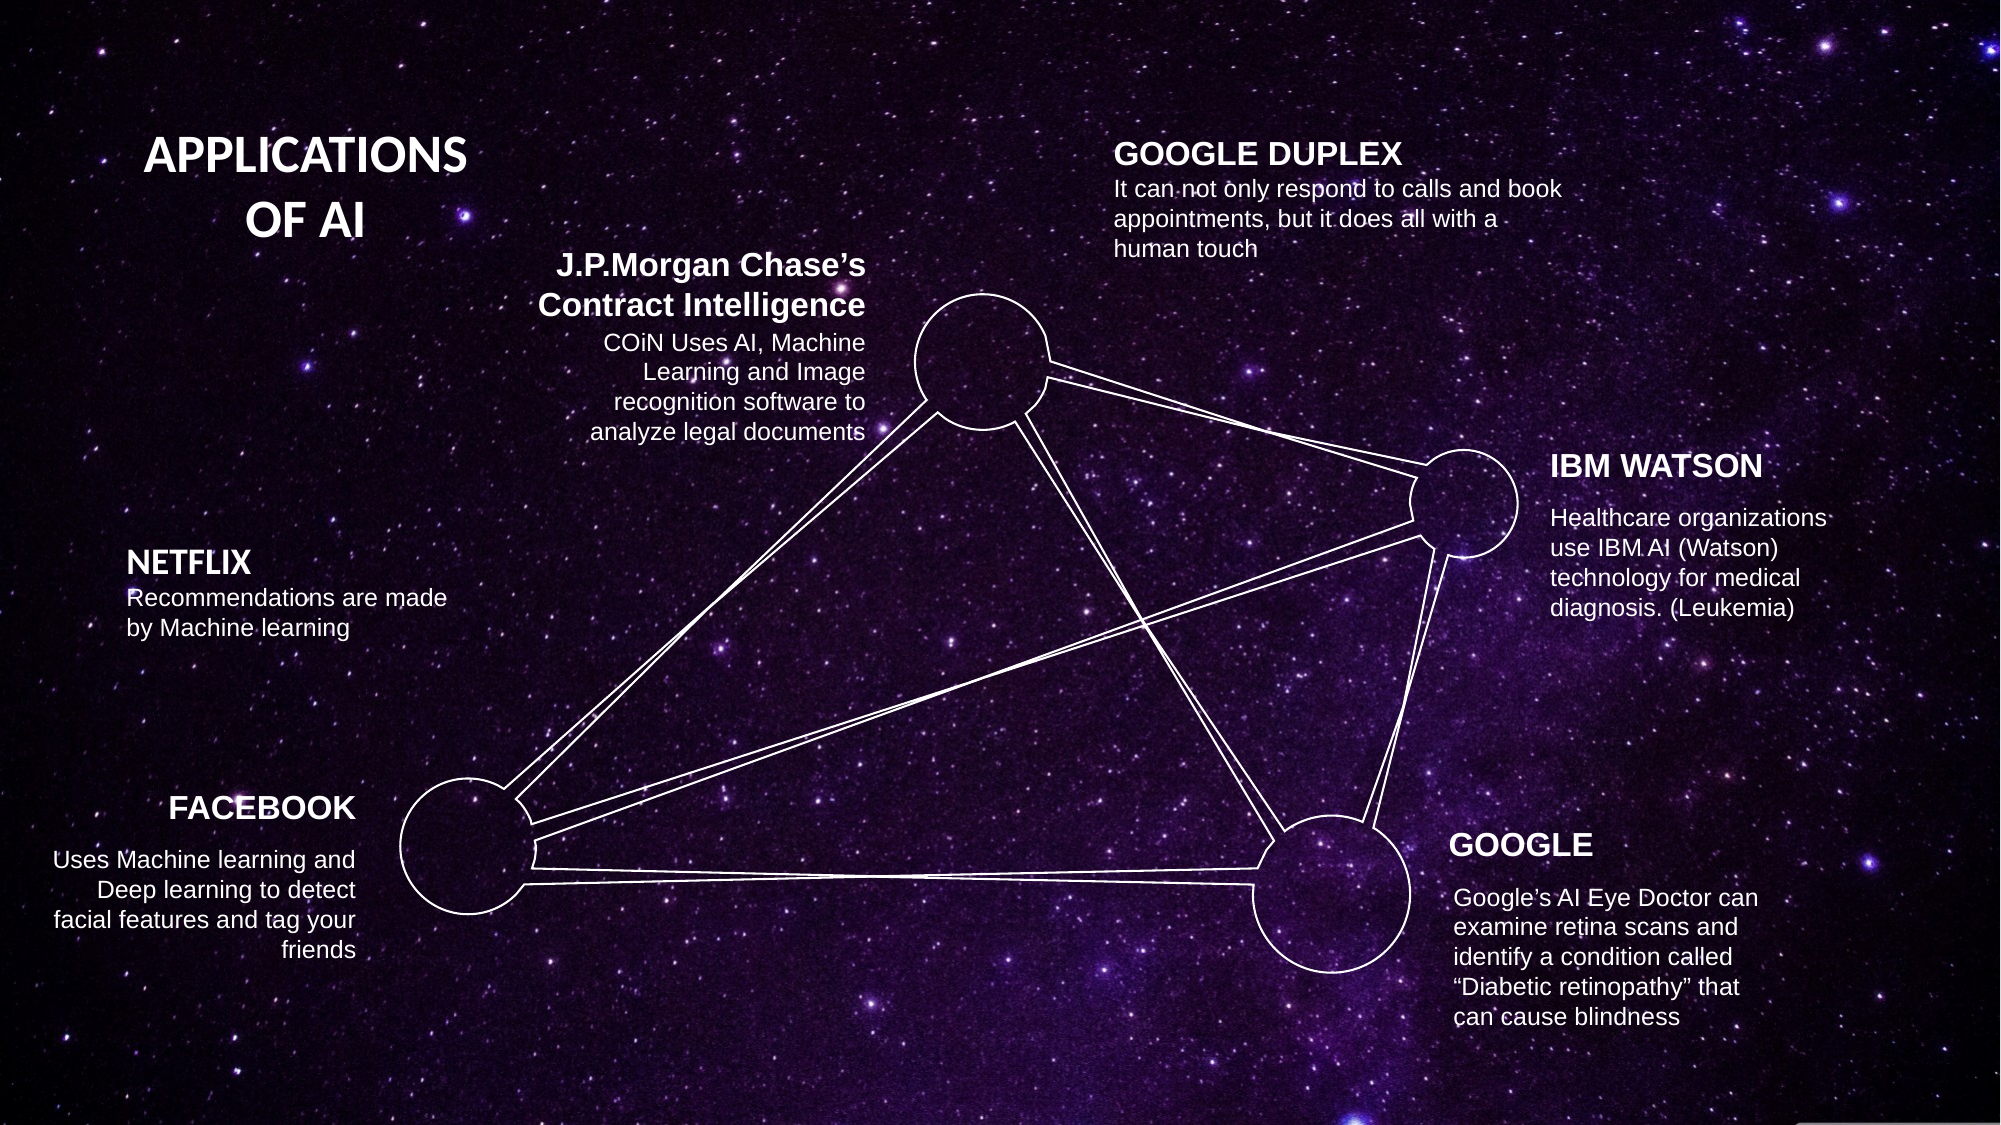

APPLICATIONS OF AI
GOOGLE DUPLEX
It can not only respond to calls and book appointments, but it does all with a human touch
J.P.Morgan Chase’s Contract Intelligence

COiN Uses AI, Machine Learning and Image recognition software to analyze legal documents

IBM WATSON
Healthcare organizations use IBM AI (Watson) technology for medical diagnosis. (Leukemia)
NETFLIX
Recommendations are made by Machine learning

FACEBOOK
GOOGLE
Uses Machine learning and Deep learning to detect facial features and tag your friends
Google’s AI Eye Doctor can examine retina scans and identify a condition called “Diabetic retinopathy” that can cause blindness